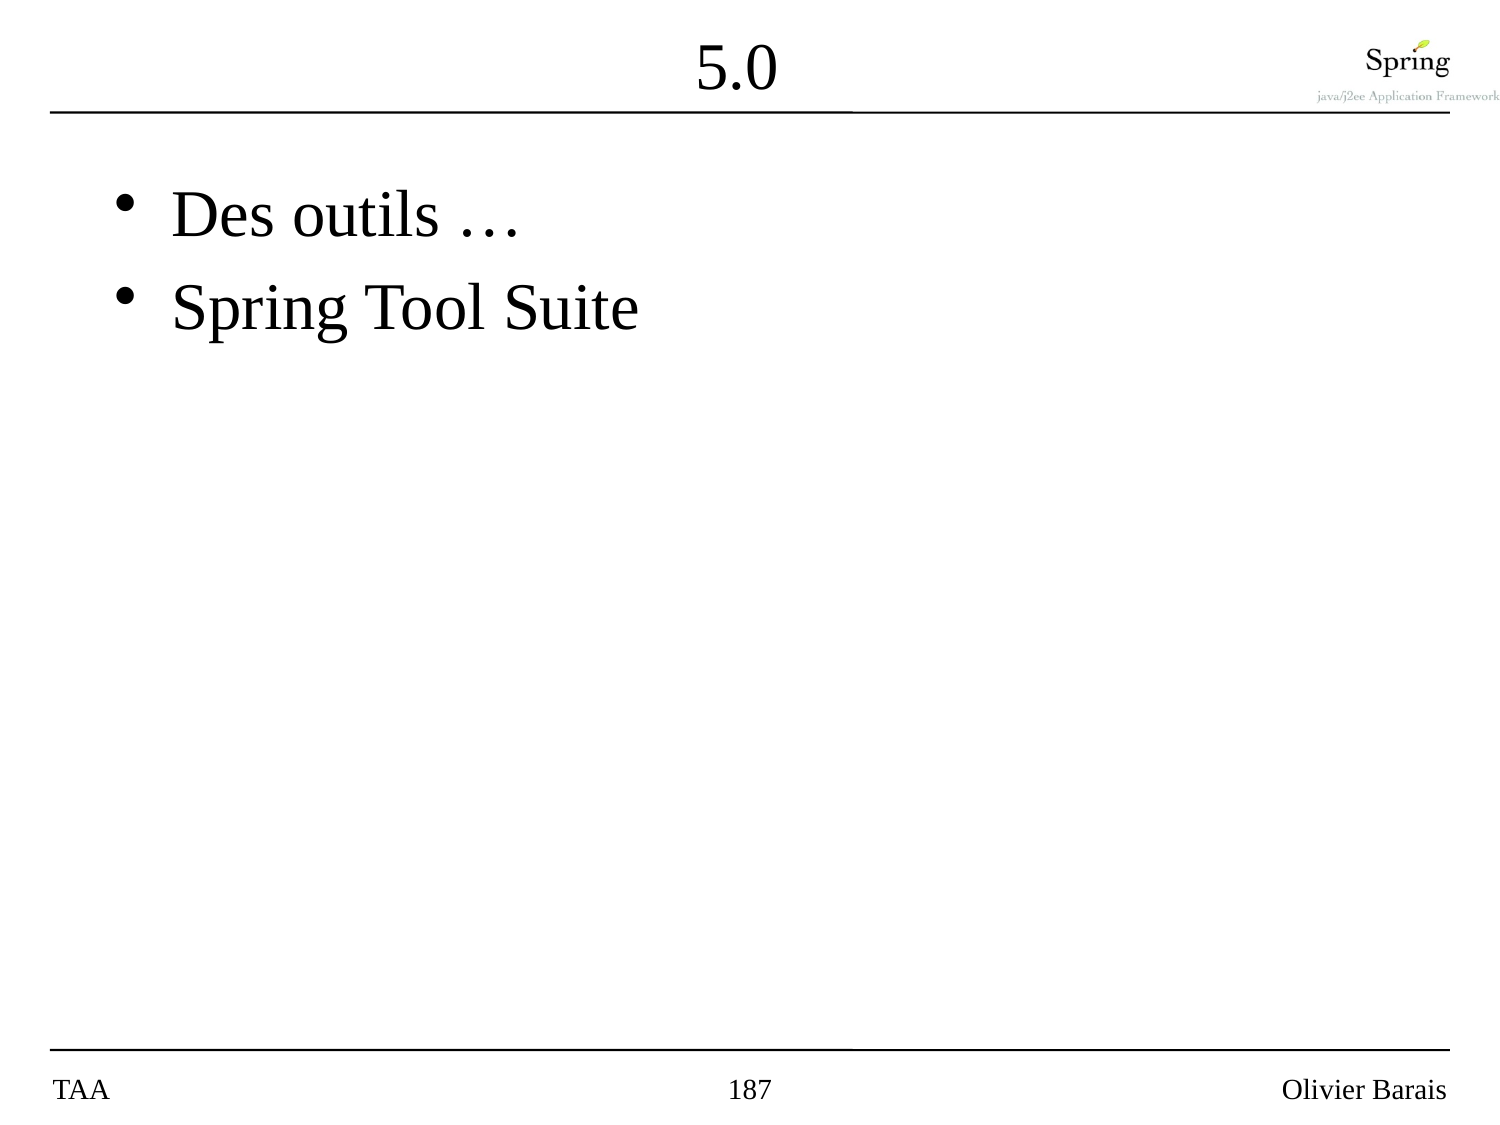

# 5.0
Des outils …
Spring Tool Suite
TAA
187
Olivier Barais